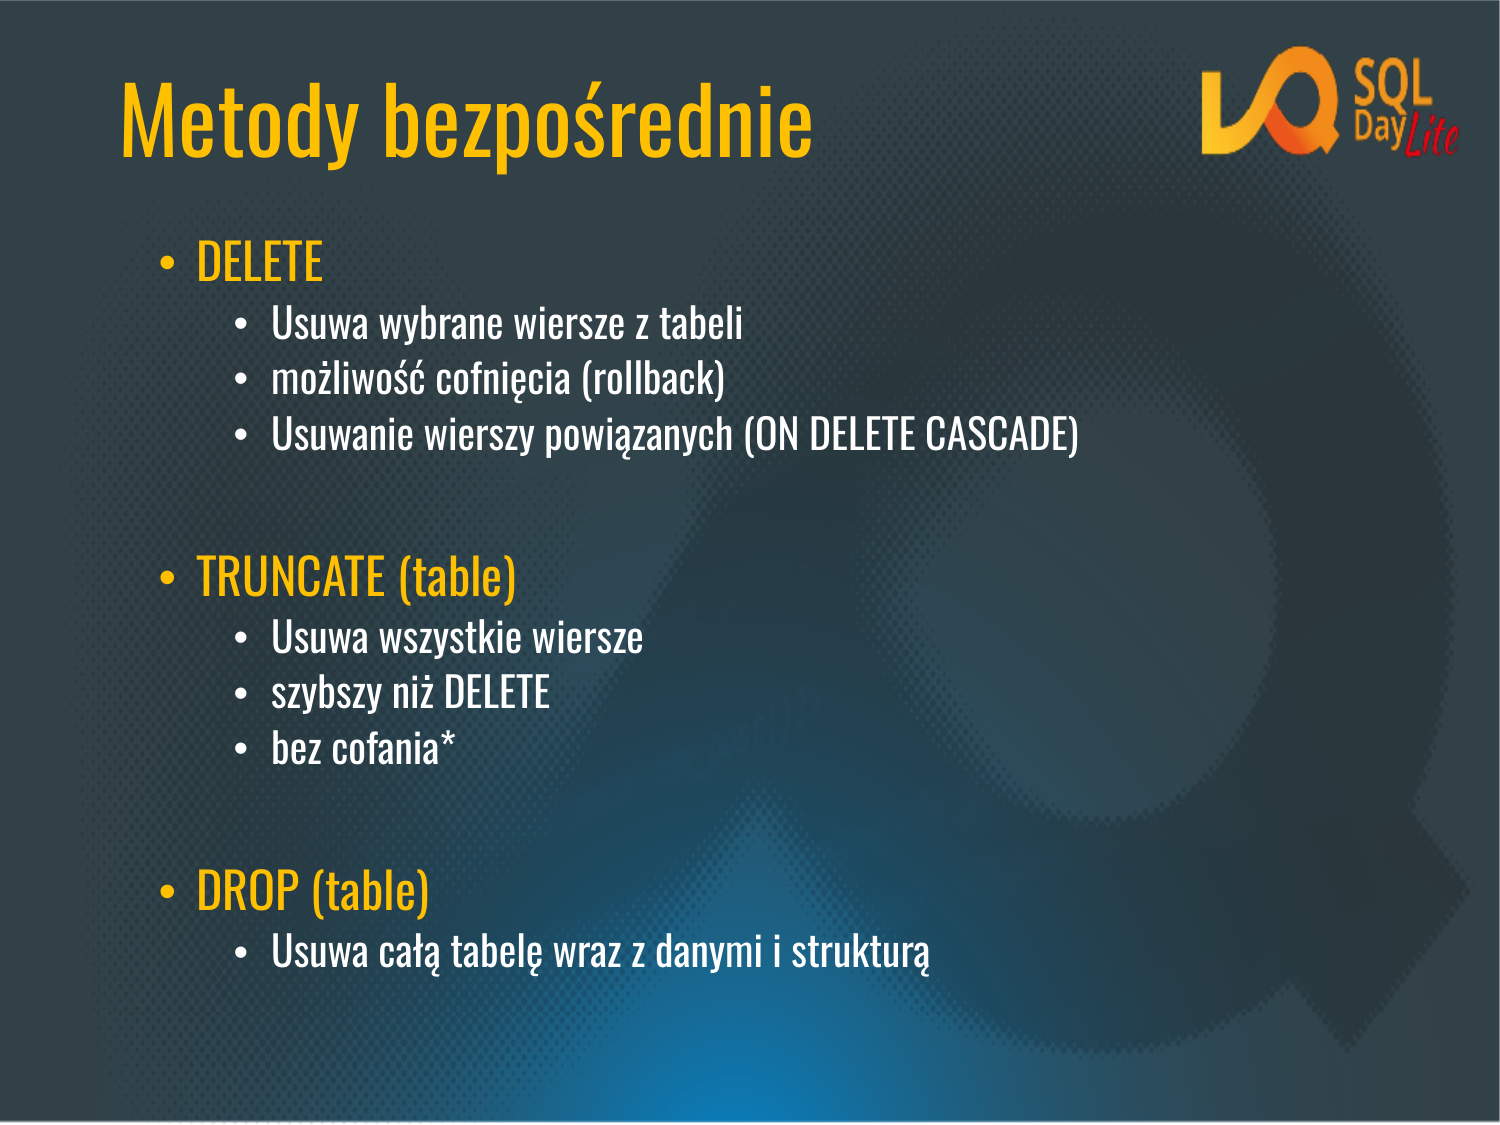

# Metody bezpośrednie
DELETE
Usuwa wybrane wiersze z tabeli
możliwość cofnięcia (rollback)
Usuwanie wierszy powiązanych (ON DELETE CASCADE)

TRUNCATE (table)
Usuwa wszystkie wiersze
szybszy niż DELETE
bez cofania*

DROP (table)
Usuwa całą tabelę wraz z danymi i strukturą